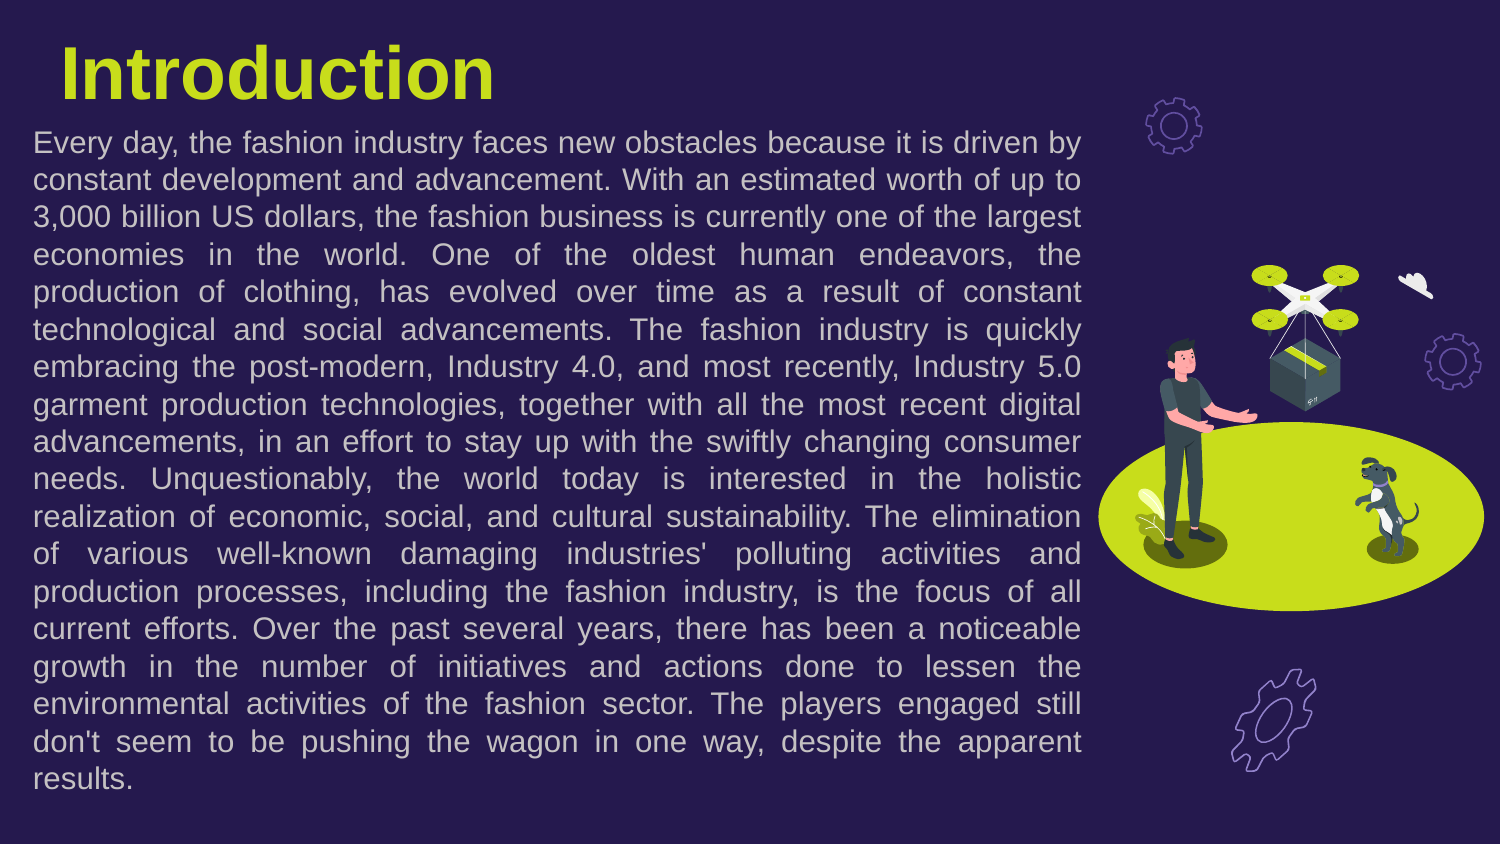

# Introduction

Every day, the fashion industry faces new obstacles because it is driven by constant development and advancement. With an estimated worth of up to 3,000 billion US dollars, the fashion business is currently one of the largest economies in the world. One of the oldest human endeavors, the production of clothing, has evolved over time as a result of constant technological and social advancements. The fashion industry is quickly embracing the post-modern, Industry 4.0, and most recently, Industry 5.0 garment production technologies, together with all the most recent digital advancements, in an effort to stay up with the swiftly changing consumer needs. Unquestionably, the world today is interested in the holistic realization of economic, social, and cultural sustainability. The elimination of various well-known damaging industries' polluting activities and production processes, including the fashion industry, is the focus of all current efforts. Over the past several years, there has been a noticeable growth in the number of initiatives and actions done to lessen the environmental activities of the fashion sector. The players engaged still don't seem to be pushing the wagon in one way, despite the apparent results.